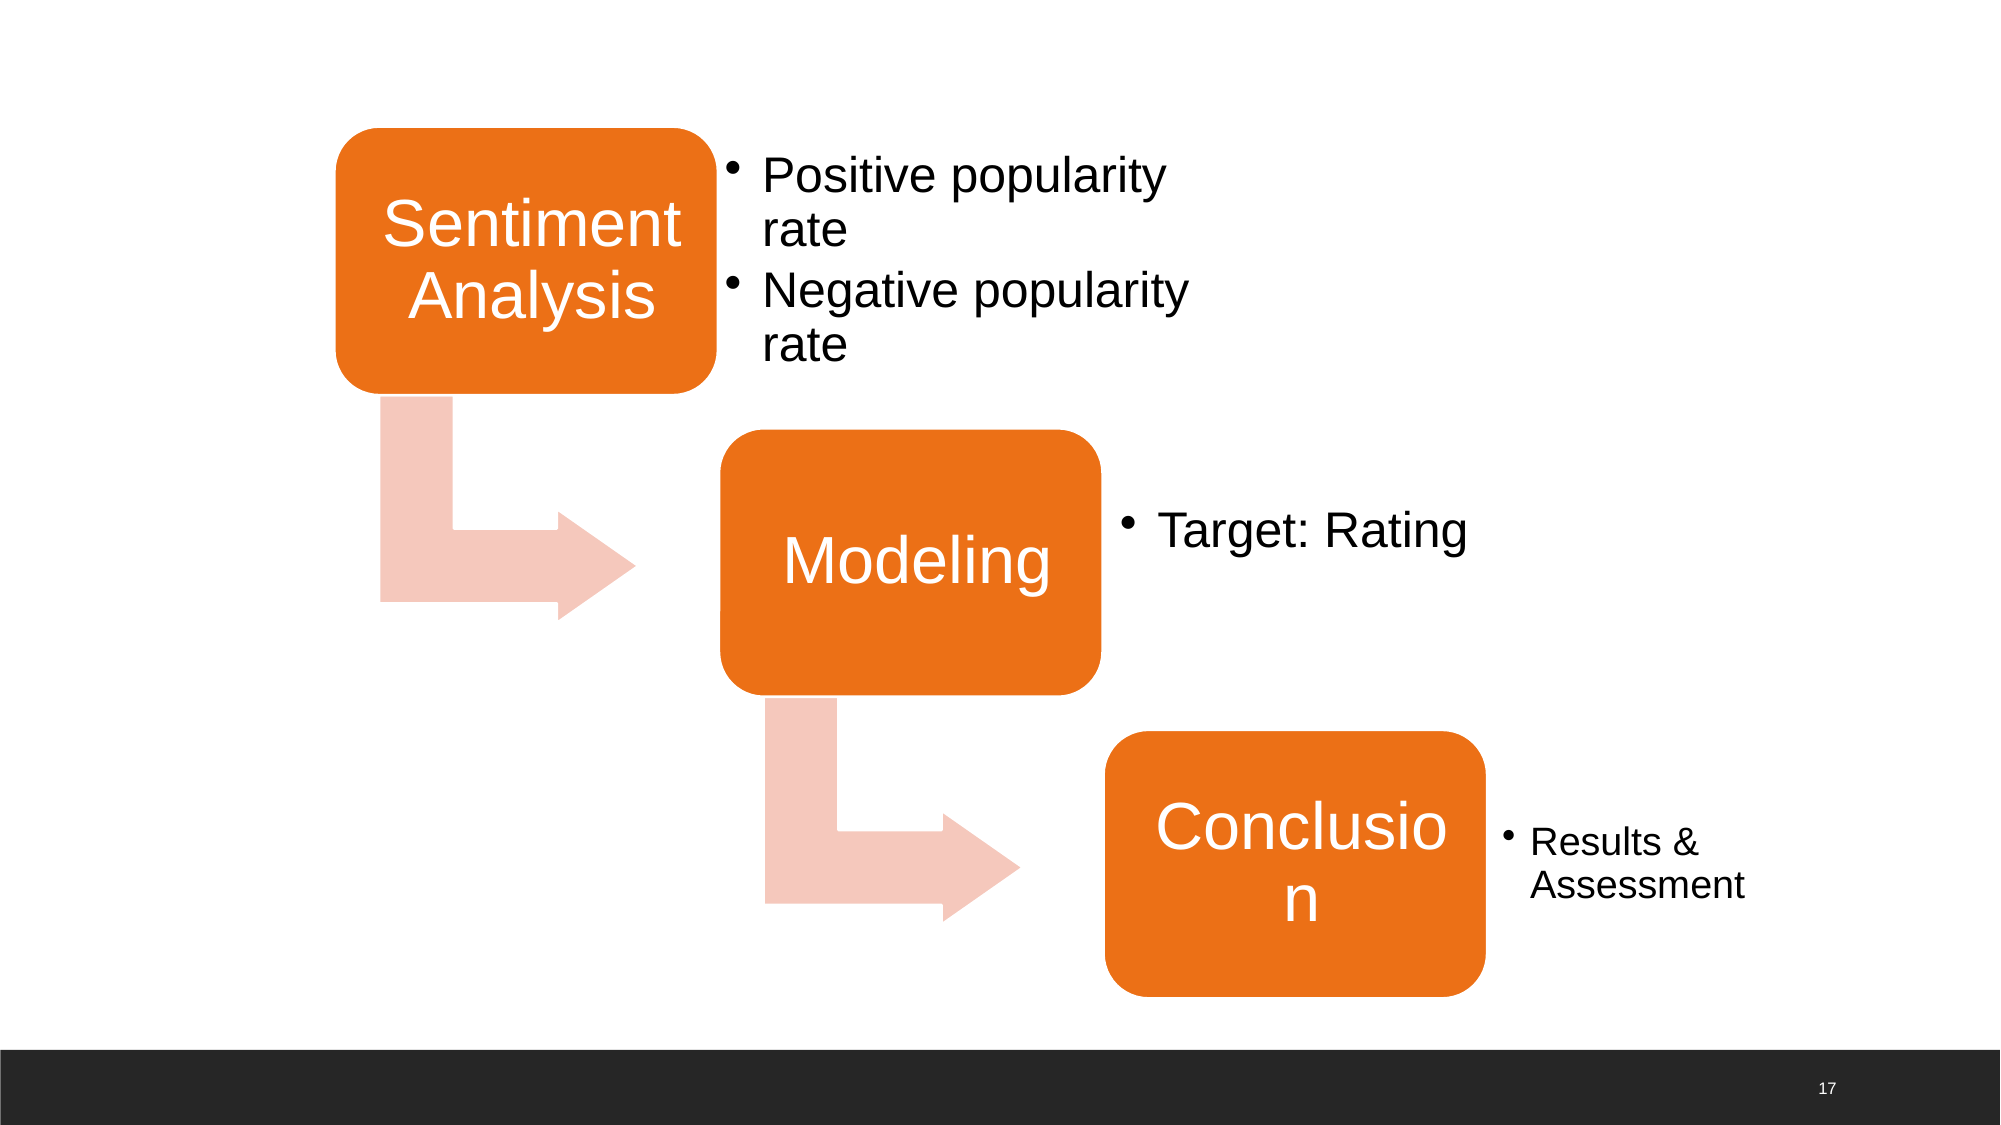

Sentiment Analysis
Positive popularity rate
Negative popularity rate
Modeling
Target: Rating

Conclusion
Results & Assessment
17